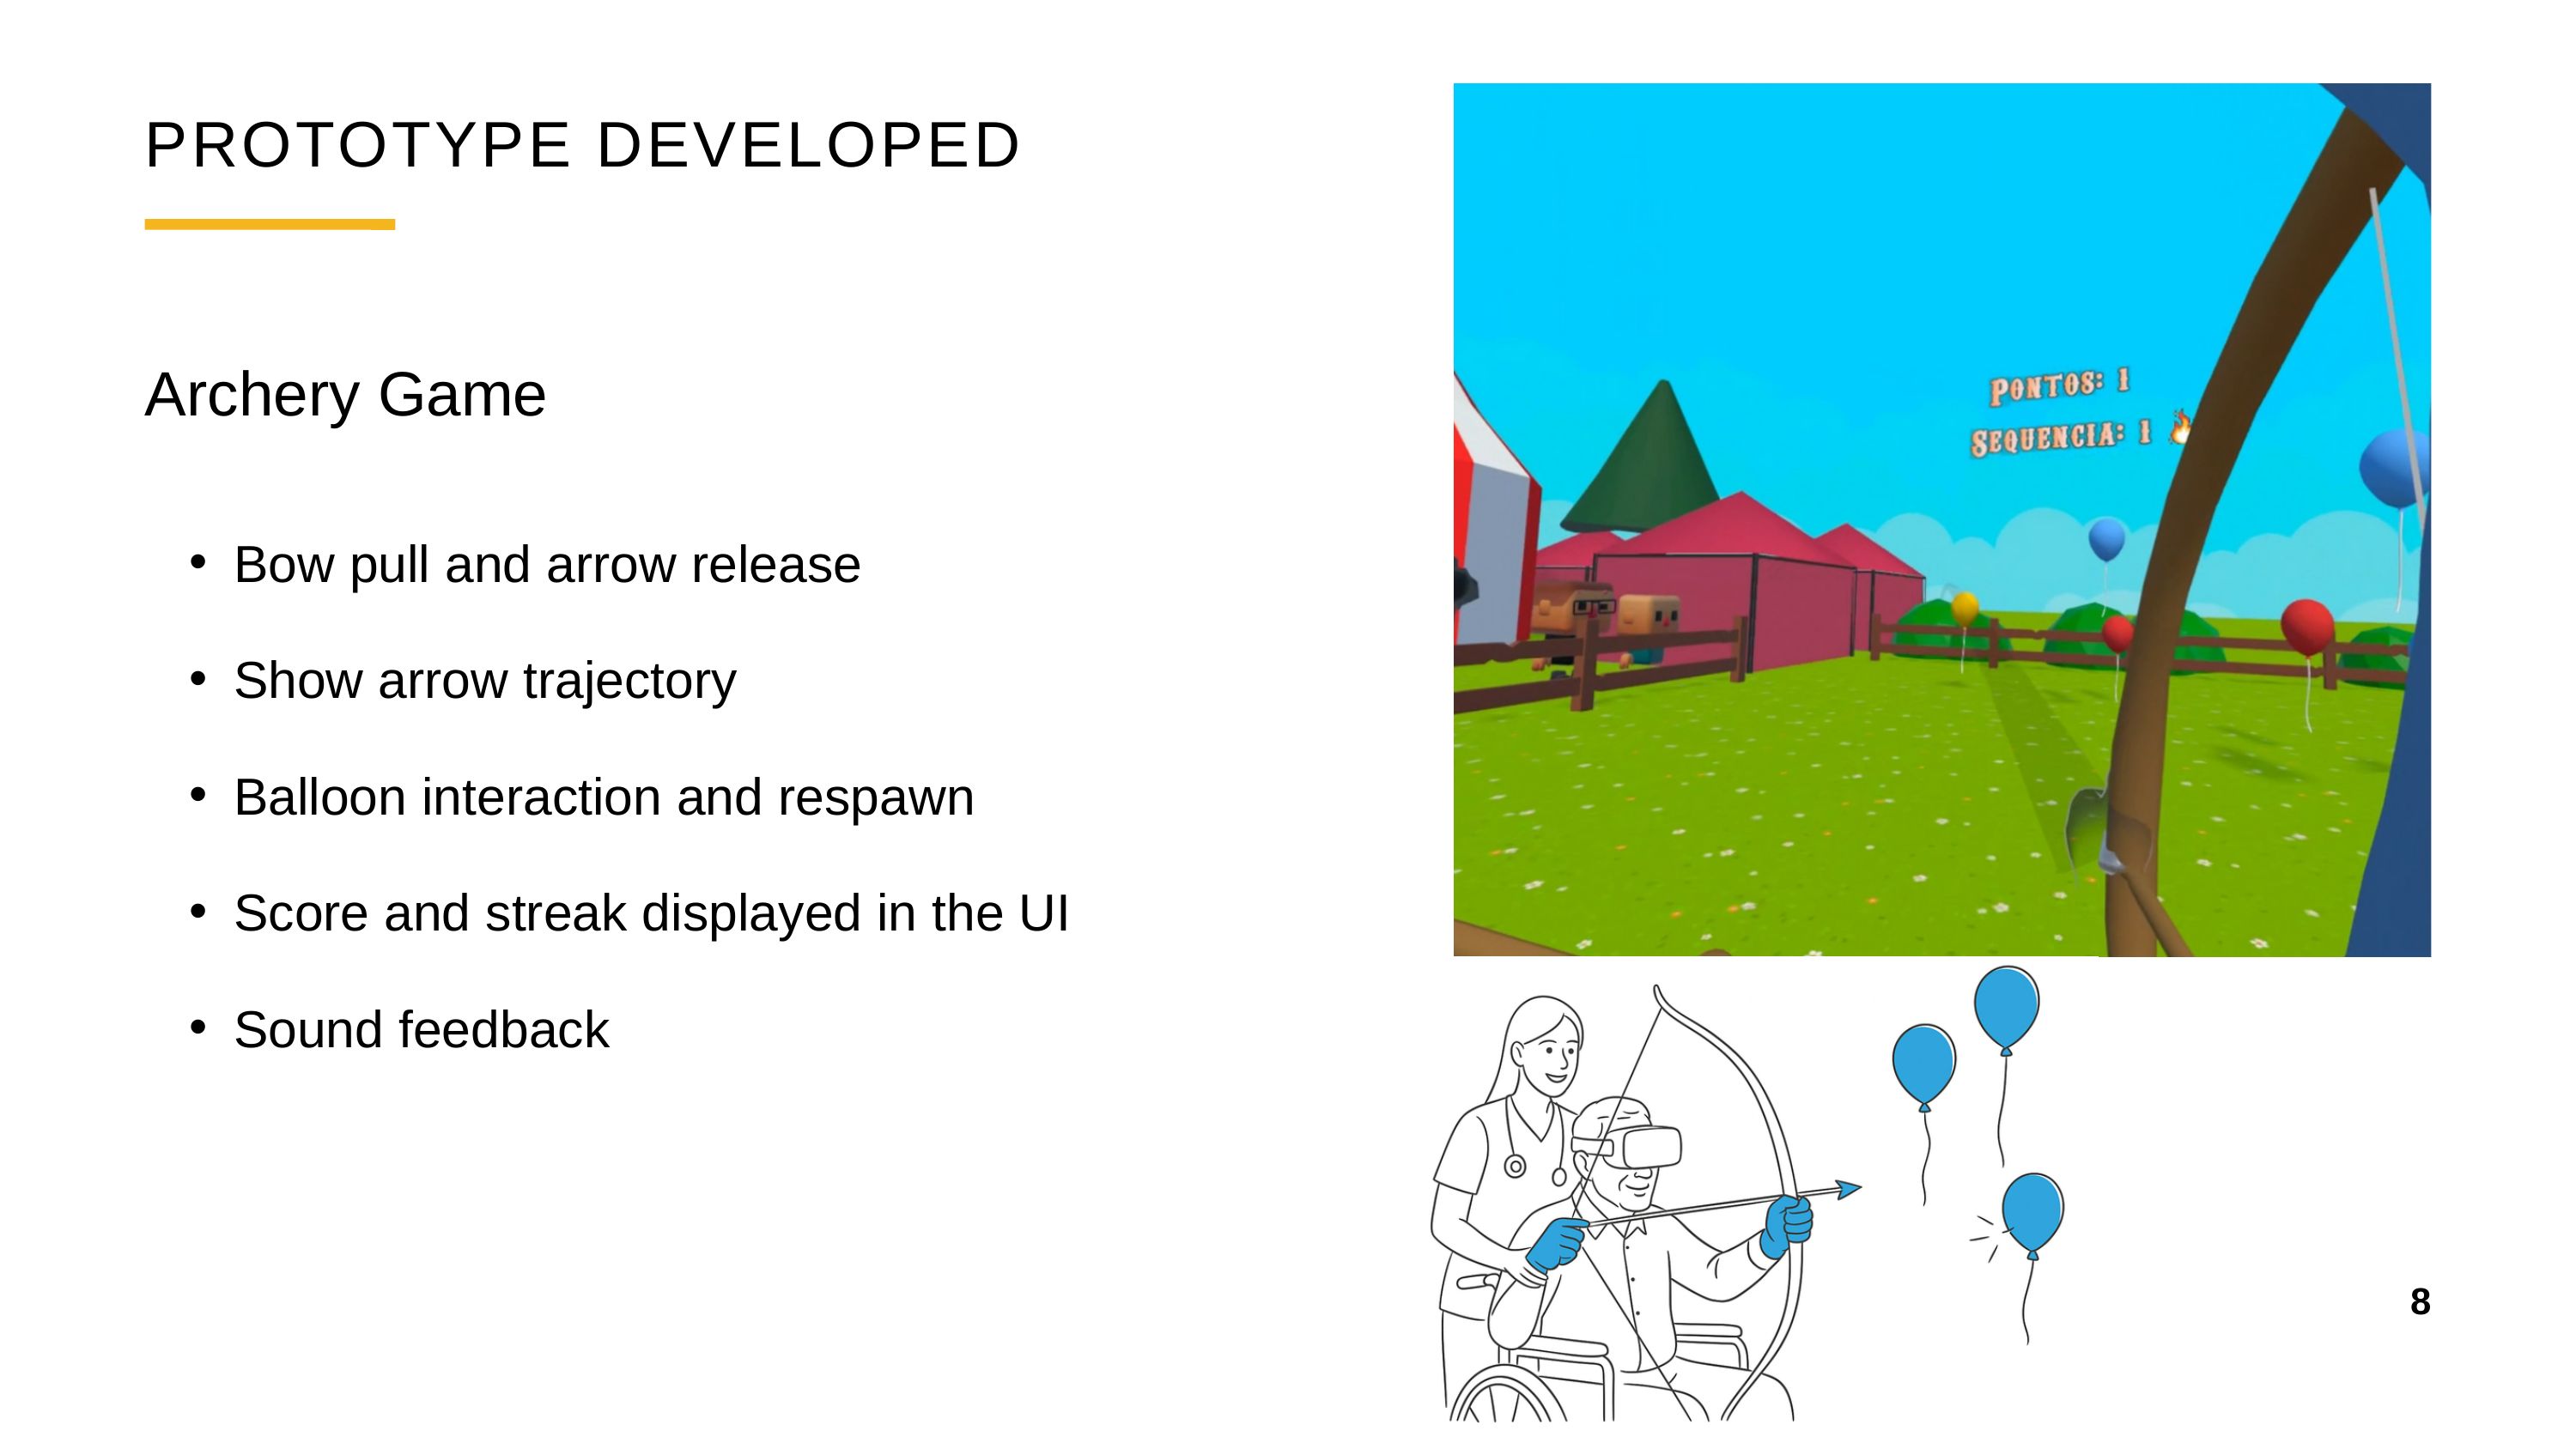

PROTOTYPE DEVELOPED

Archery Game
Bow pull and arrow release
Show arrow trajectory
Balloon interaction and respawn
Score and streak displayed in the UI
Sound feedback

8